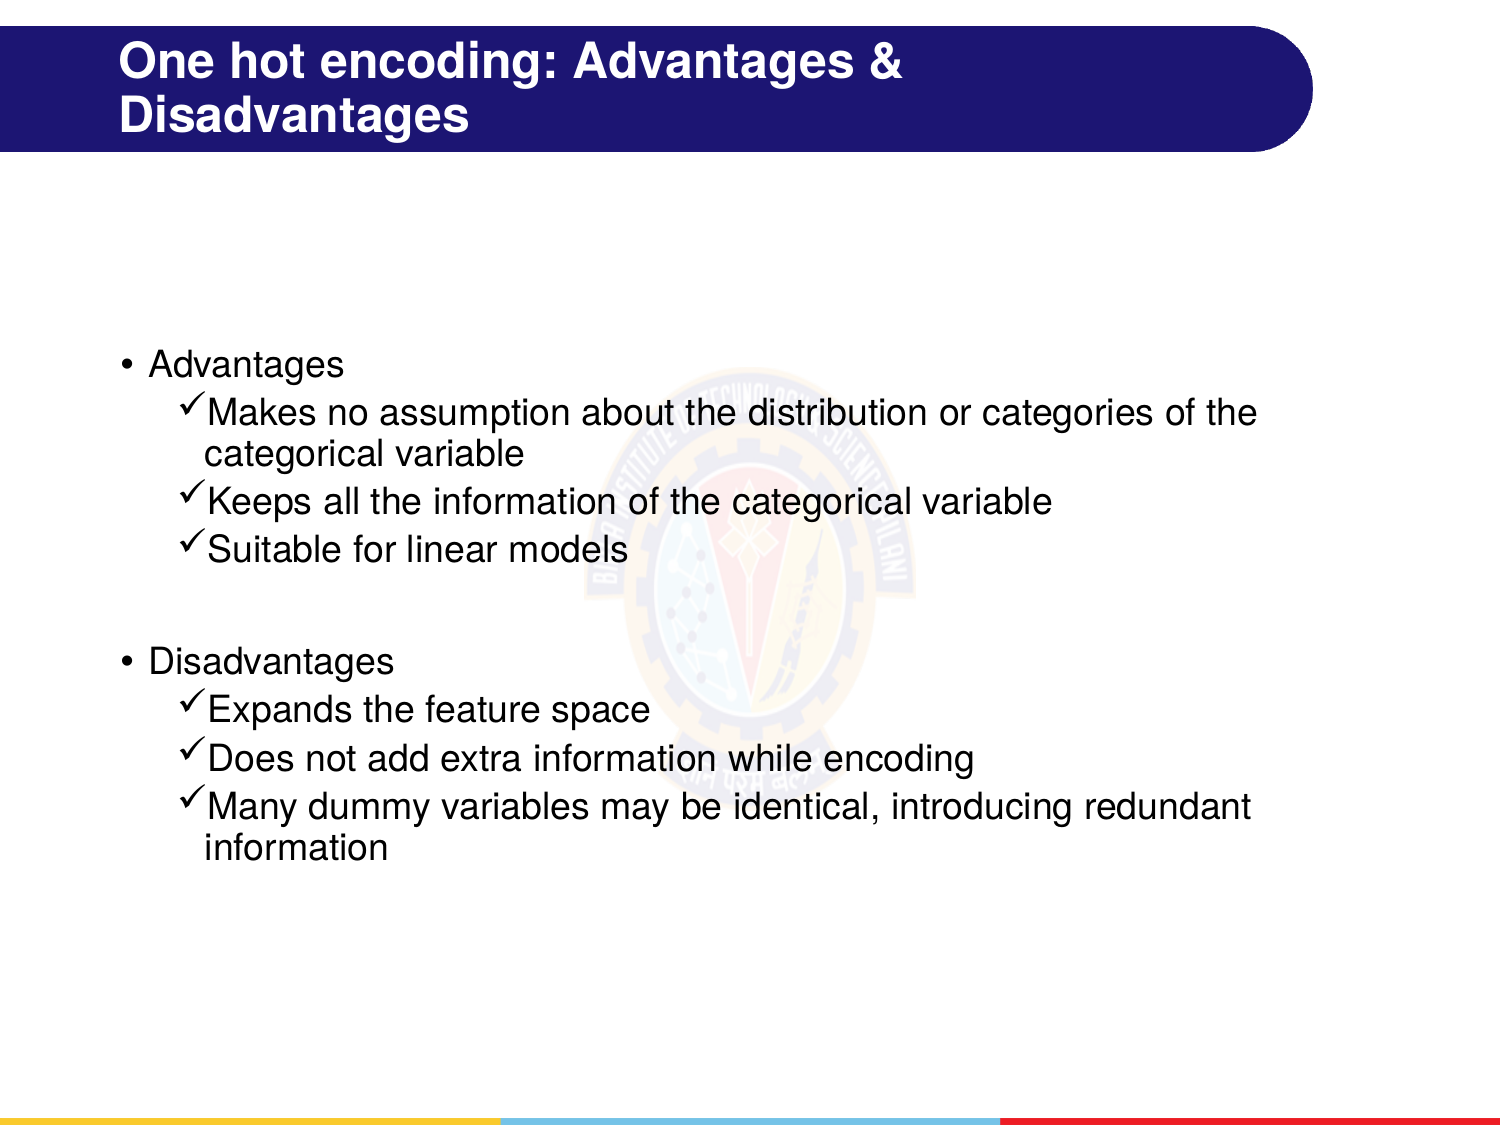

# One hot encoding: Advantages & Disadvantages

Advantages
Makes no assumption about the distribution or categories of the categorical variable
Keeps all the information of the categorical variable
Suitable for linear models

Disadvantages
Expands the feature space
Does not add extra information while encoding
Many dummy variables may be identical, introducing redundant information